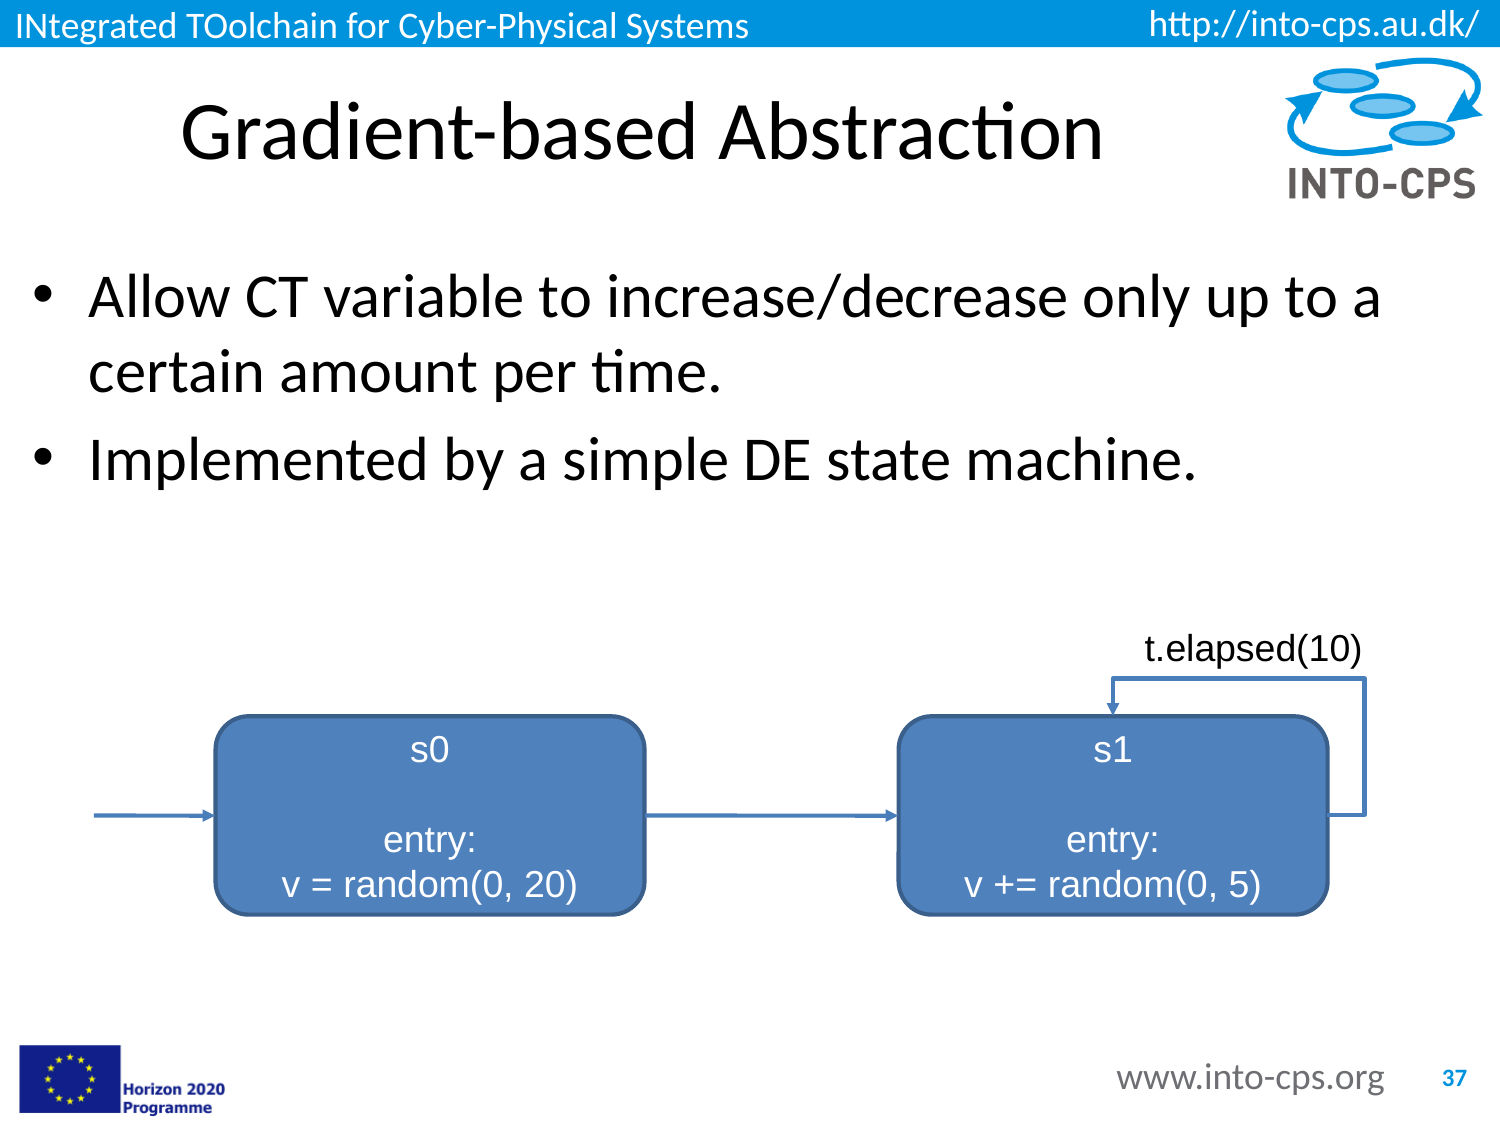

# Gradient-based Abstraction
Allow CT variable to increase/decrease only up to a certain amount per time.
Implemented by a simple DE state machine.

t.elapsed(10)

s0

entry:
v = random(0, 20)
s1

entry:
v += random(0, 5)

37